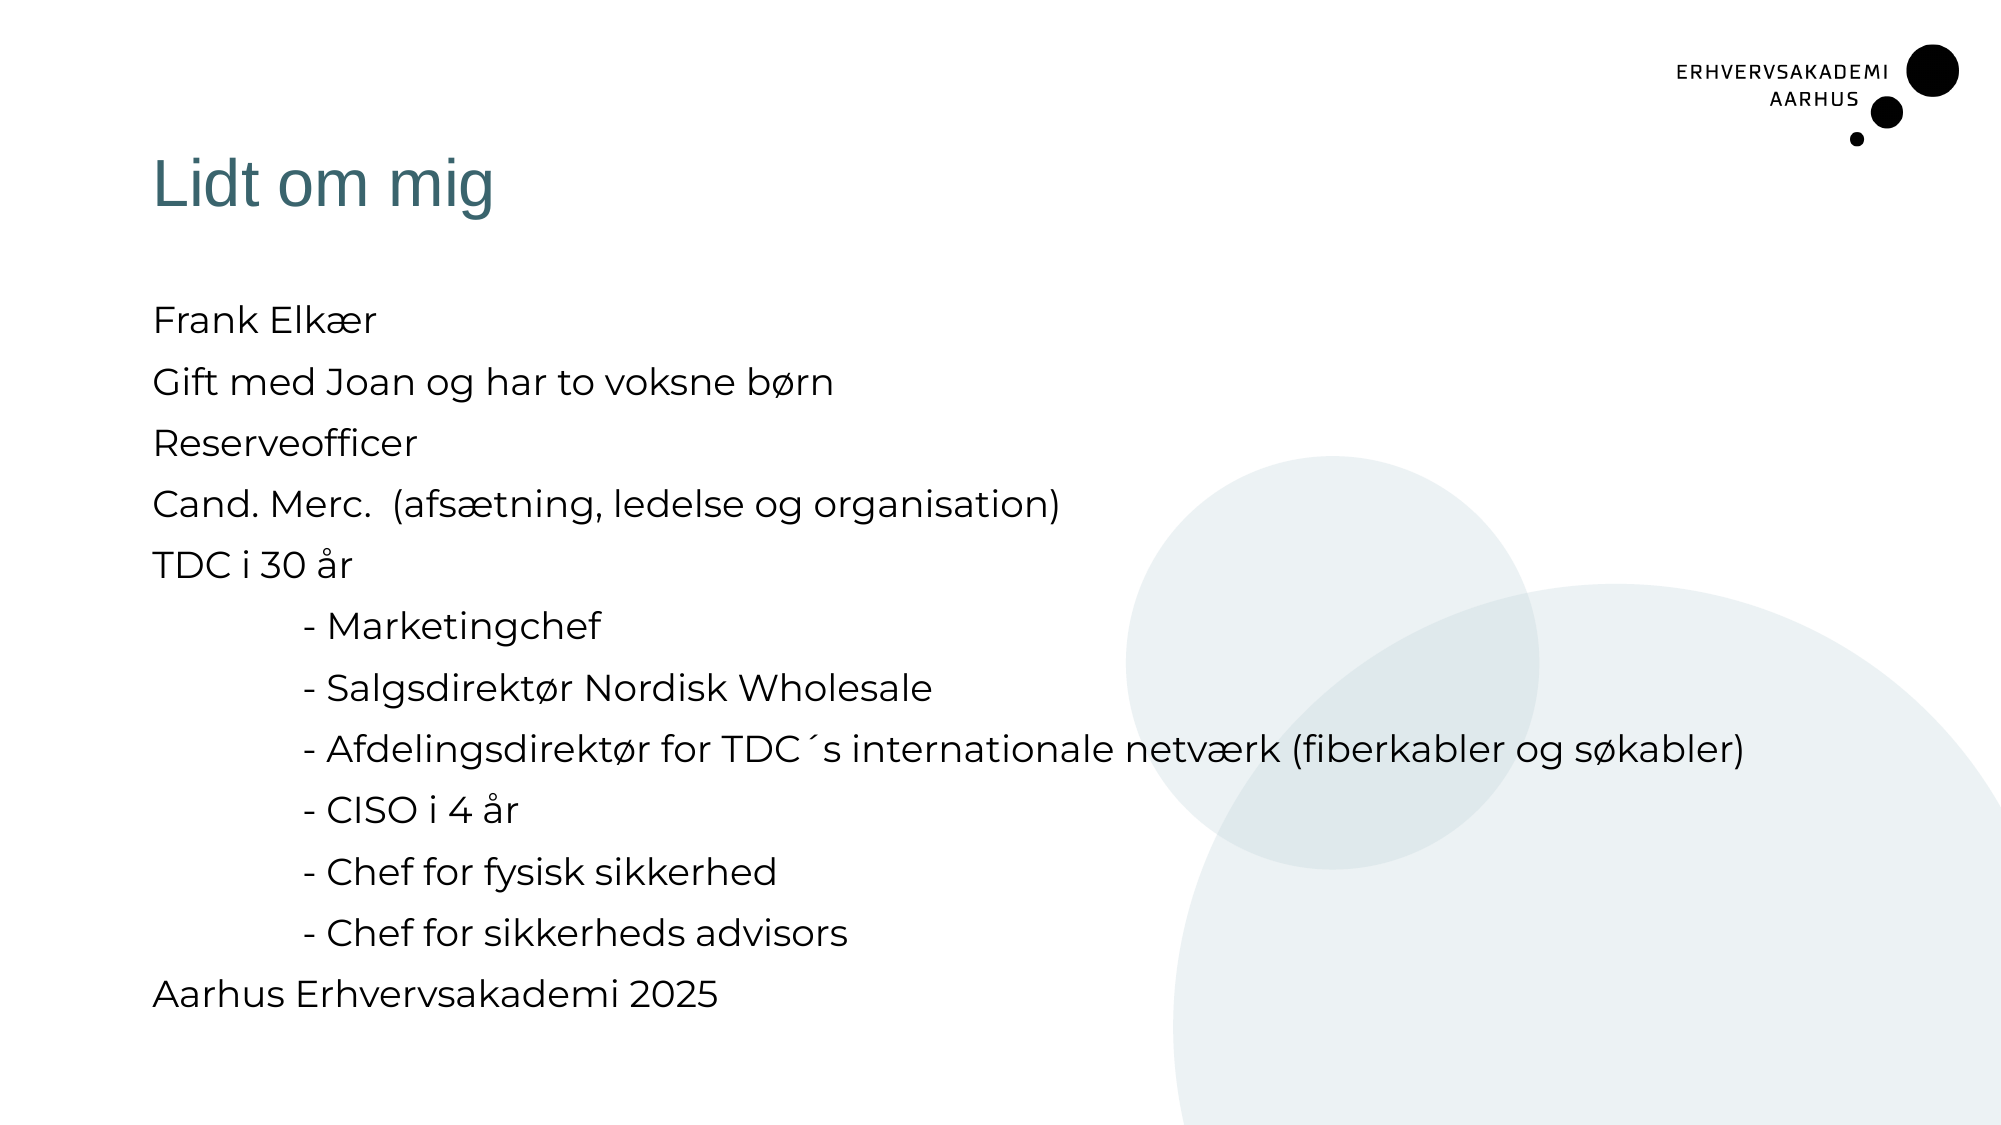

# Lidt om mig
Frank Elkær
Gift med Joan og har to voksne børn
Reserveofficer
Cand. Merc.  (afsætning, ledelse og organisation)
TDC i 30 år
	- Marketingchef
	- Salgsdirektør Nordisk Wholesale
	- Afdelingsdirektør for TDC´s internationale netværk (fiberkabler og søkabler)
	- CISO i 4 år
	- Chef for fysisk sikkerhed
	- Chef for sikkerheds advisors
Aarhus Erhvervsakademi 2025